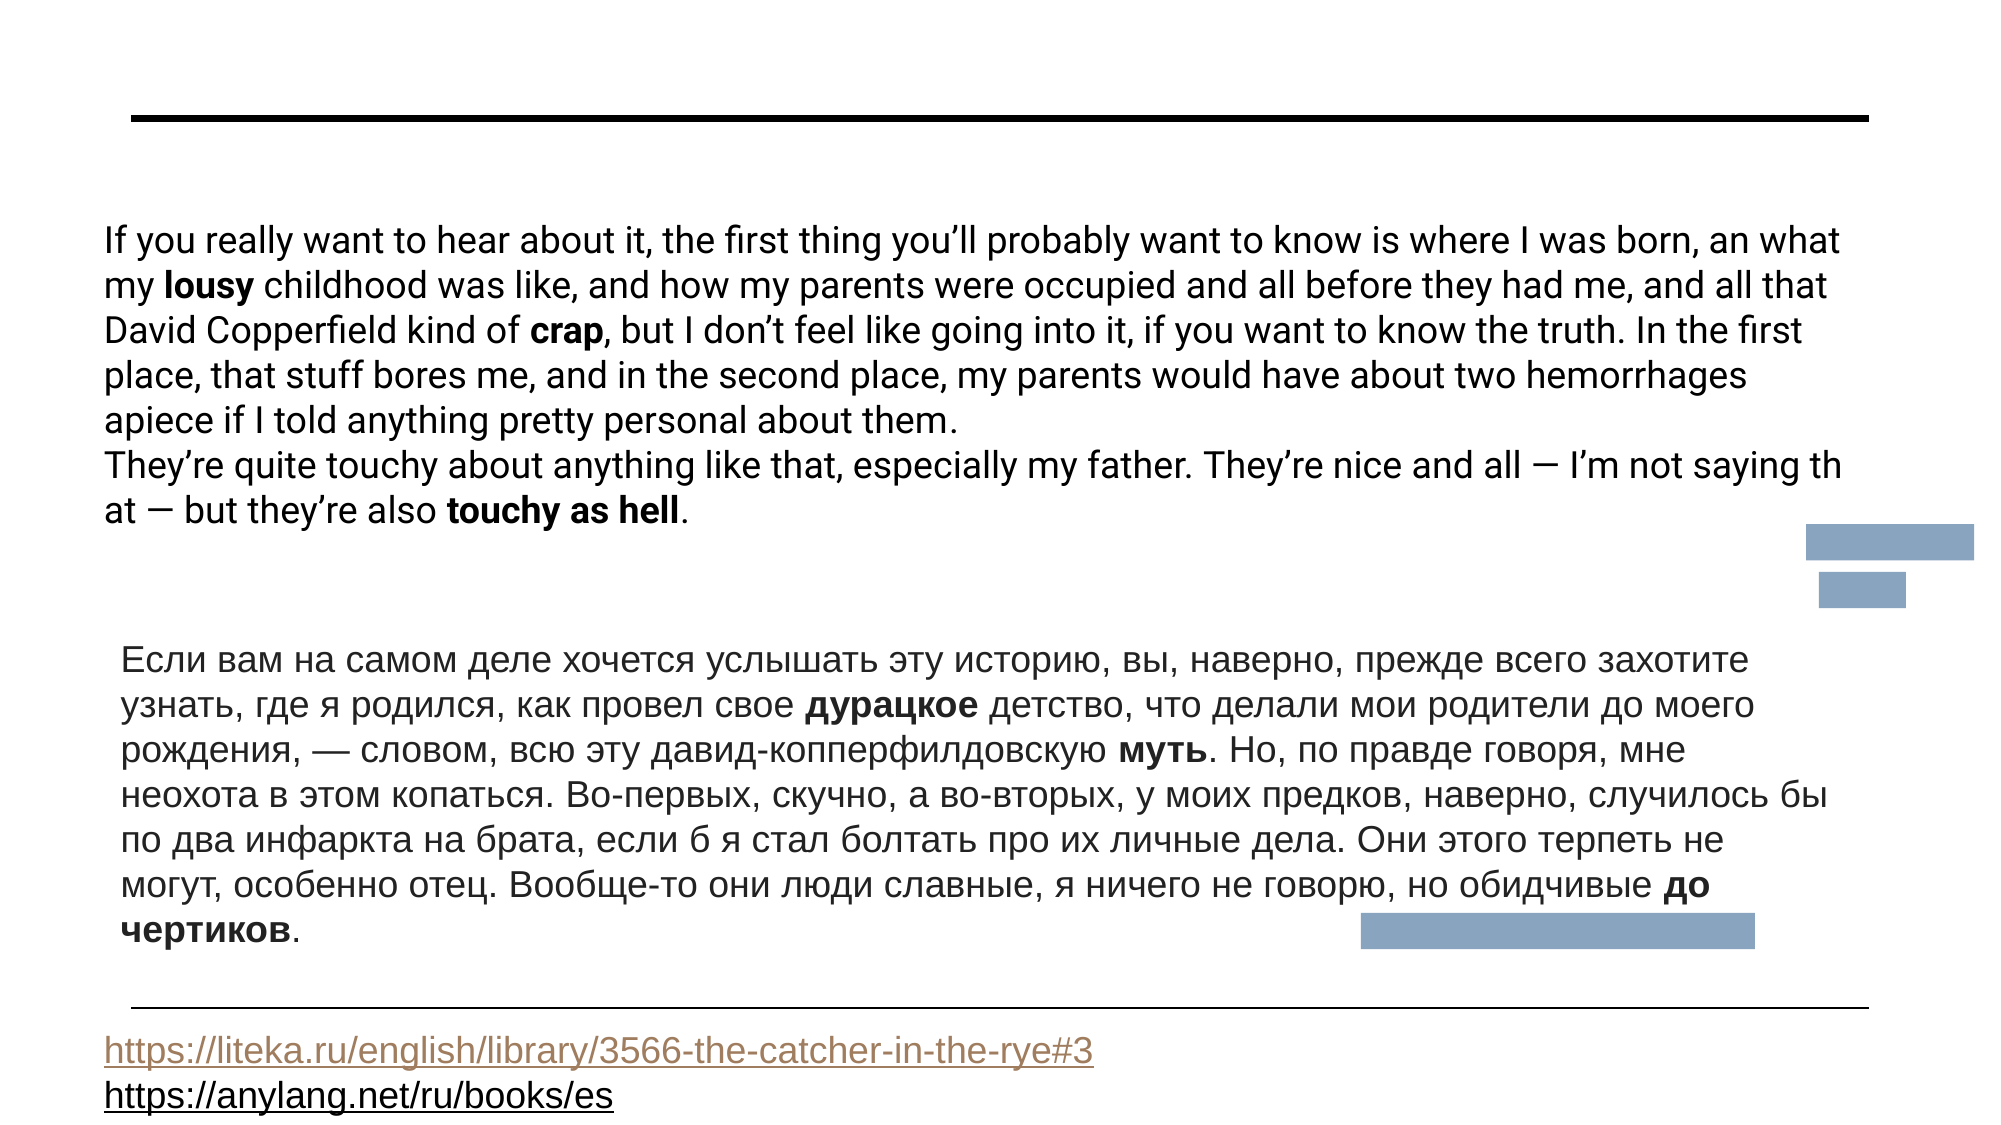

If you really want to hear about it, the first thing you’ll probably want to know is where I was born, an what my lousy childhood was like, and how my parents were occupied and all before they had me, and all that David Copperfield kind of crap, but I don’t feel like going into it, if you want to know the truth. In the first place, that stuff bores me, and in the second place, my parents would have about two hemorrhages apiece if I told anything pretty personal about them. They’re quite touchy about anything like that, especially my father. They’re nice and all — I’m not saying that — but they’re also touchy as hell.

Если вам на самом деле хочется услышать эту историю, вы, наверно, прежде всего захотите узнать, где я родился, как провел свое дурацкое детство, что делали мои родители до моего рождения, — словом, всю эту давид-копперфилдовскую муть. Но, по правде говоря, мне неохота в этом копаться. Во-первых, скучно, а во-вторых, у моих предков, наверно, случилось бы по два инфаркта на брата, если б я стал болтать про их личные дела. Они этого терпеть не могут, особенно отец. Вообще-то они люди славные, я ничего не говорю, но обидчивые до чертиков.

https://liteka.ru/english/library/3566-the-catcher-in-the-rye#3
https://anylang.net/ru/books/es